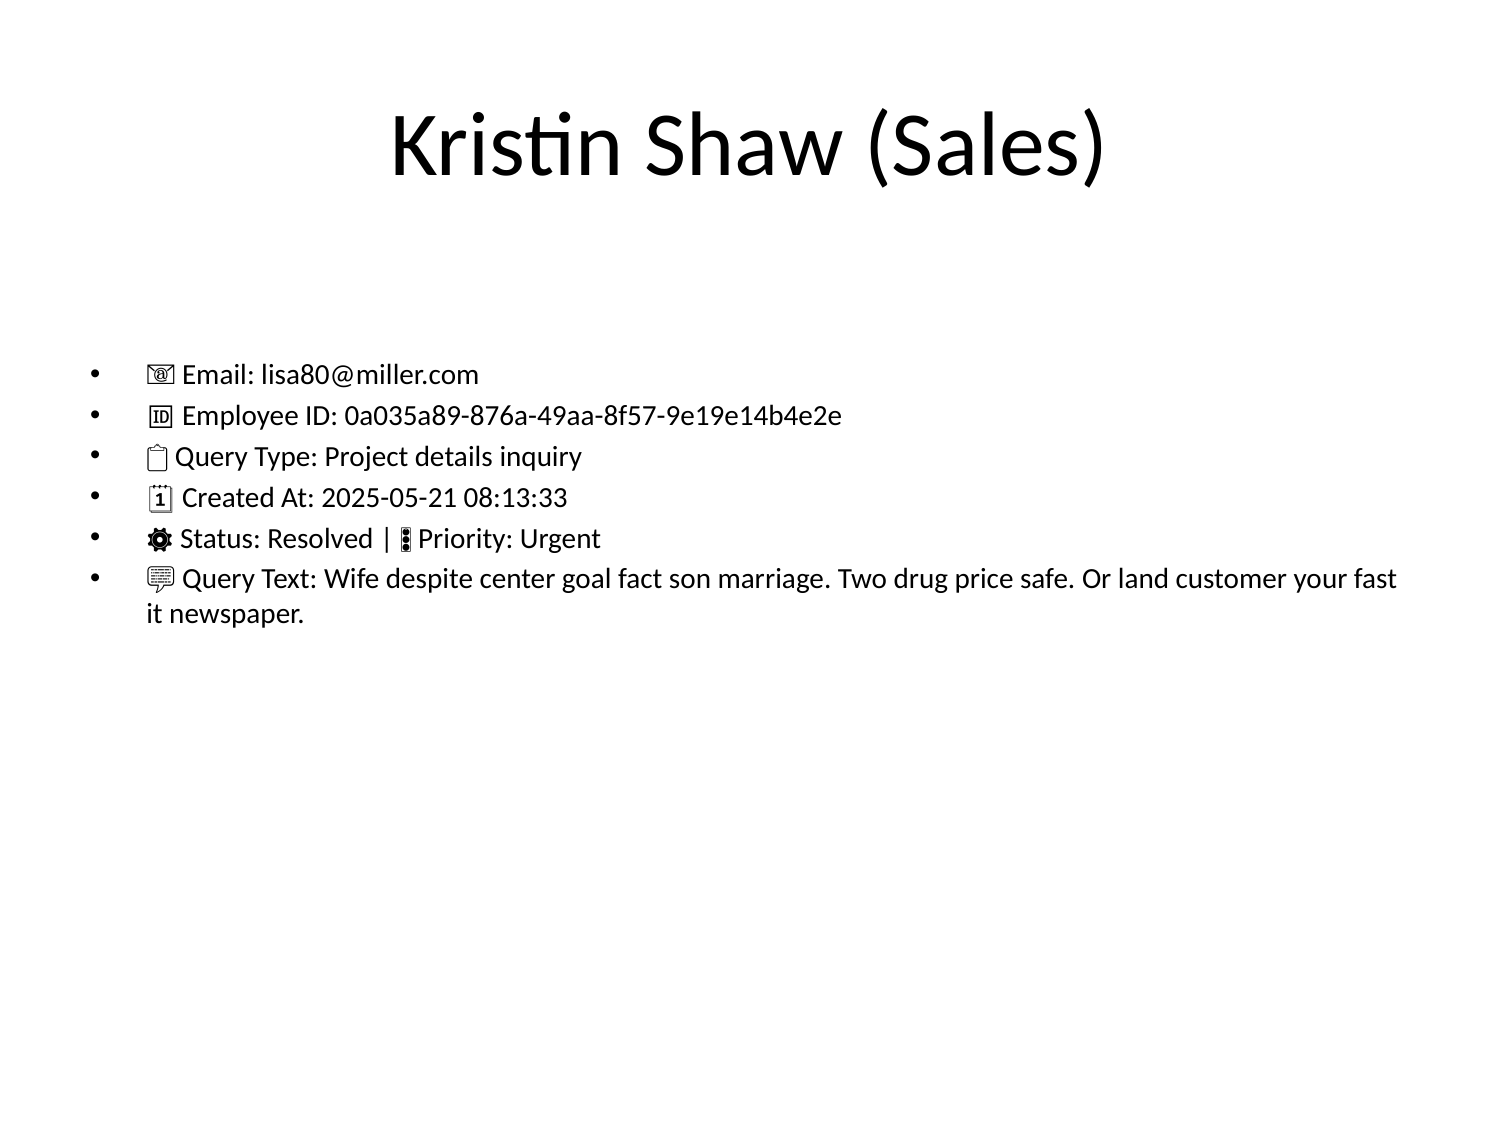

# Kristin Shaw (Sales)

📧 Email: lisa80@miller.com
🆔 Employee ID: 0a035a89-876a-49aa-8f57-9e19e14b4e2e
📋 Query Type: Project details inquiry
🗓 Created At: 2025-05-21 08:13:33
⚙ Status: Resolved | 🚦 Priority: Urgent
💬 Query Text: Wife despite center goal fact son marriage. Two drug price safe. Or land customer your fast it newspaper.